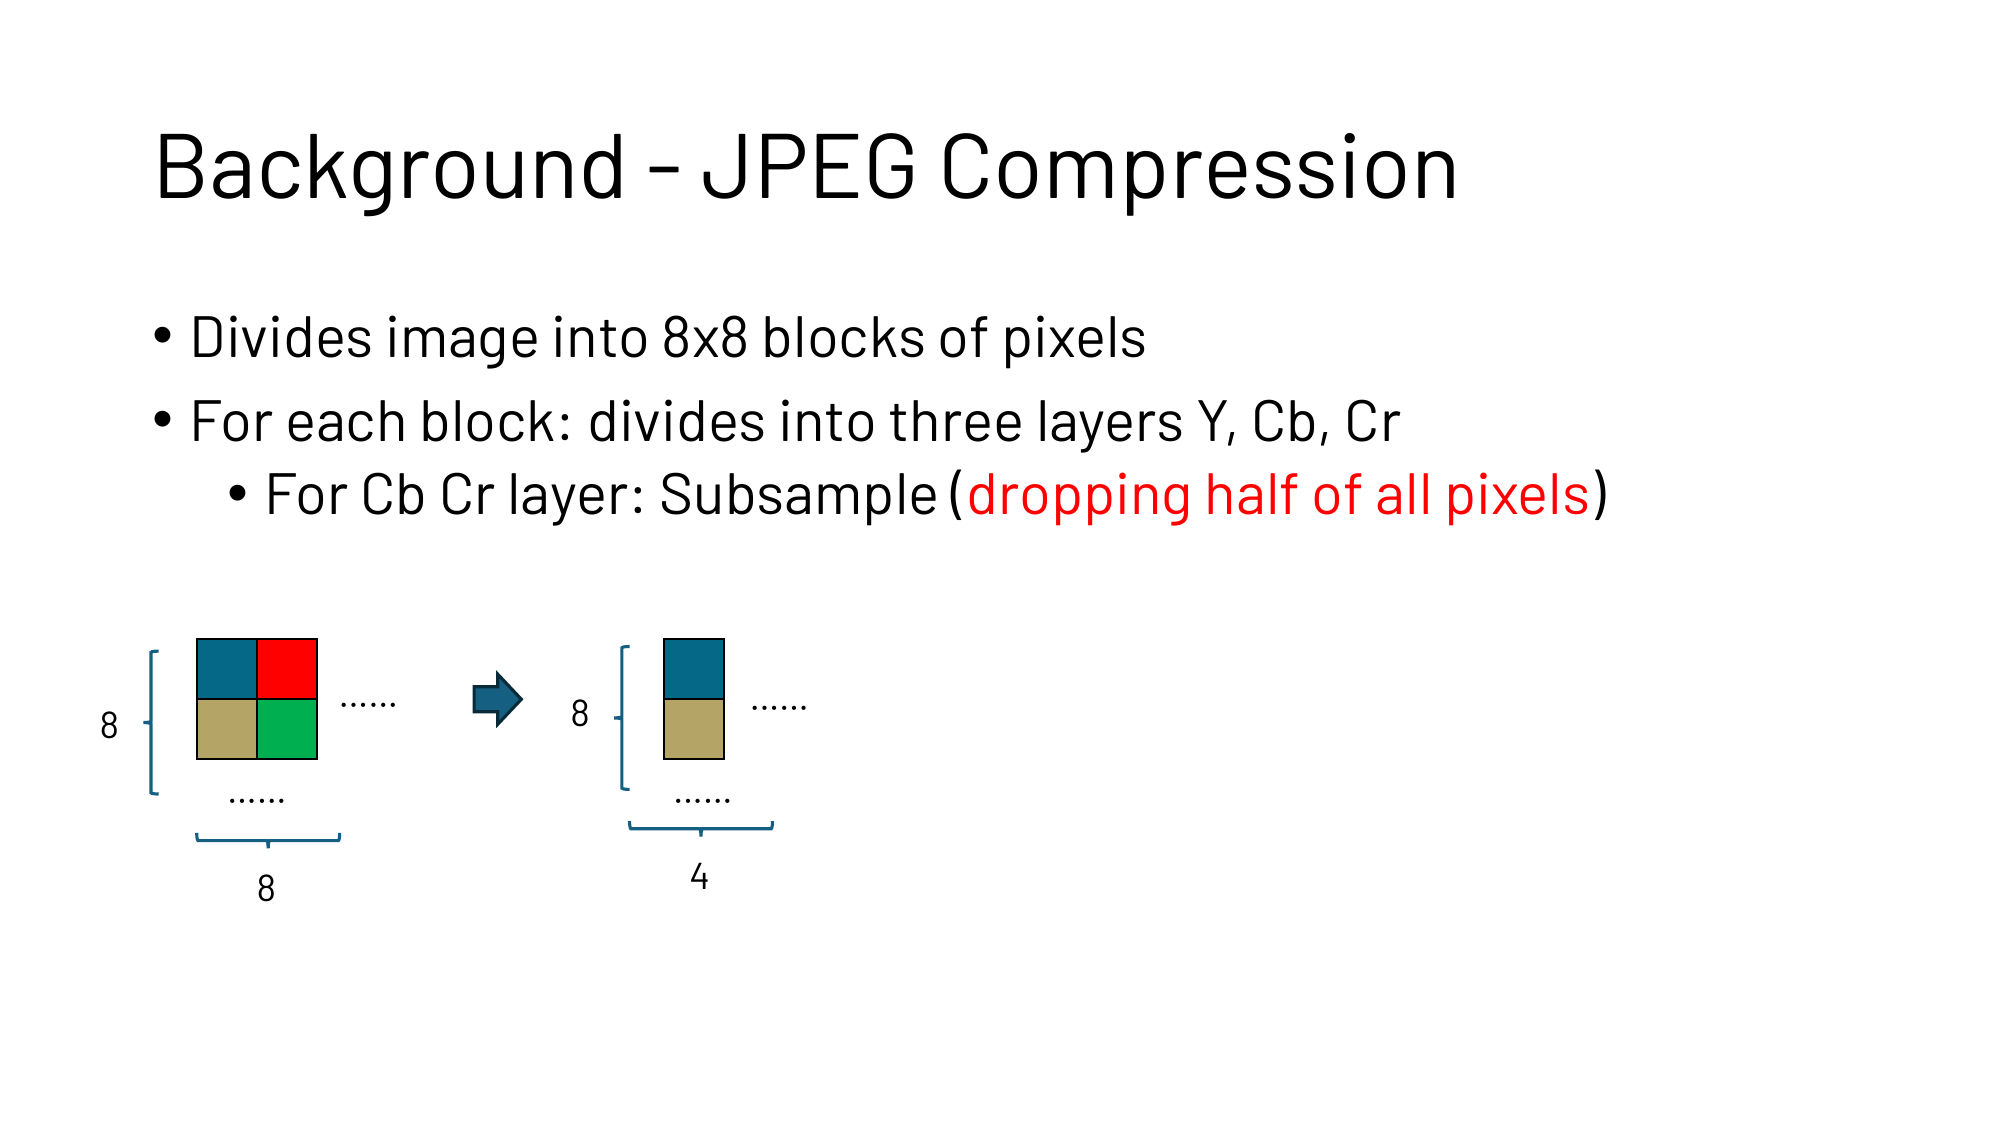

# Background - JPEG Compression
Divides image into 8x8 blocks of pixels
For each block: divides into three layers Y, Cb, Cr
For Cb Cr layer: Subsample (dropping half of all pixels)
|  |  |
| --- | --- |
|  |  |
|  |
| --- |
|  |

……
……

8
8

……
……

4
8